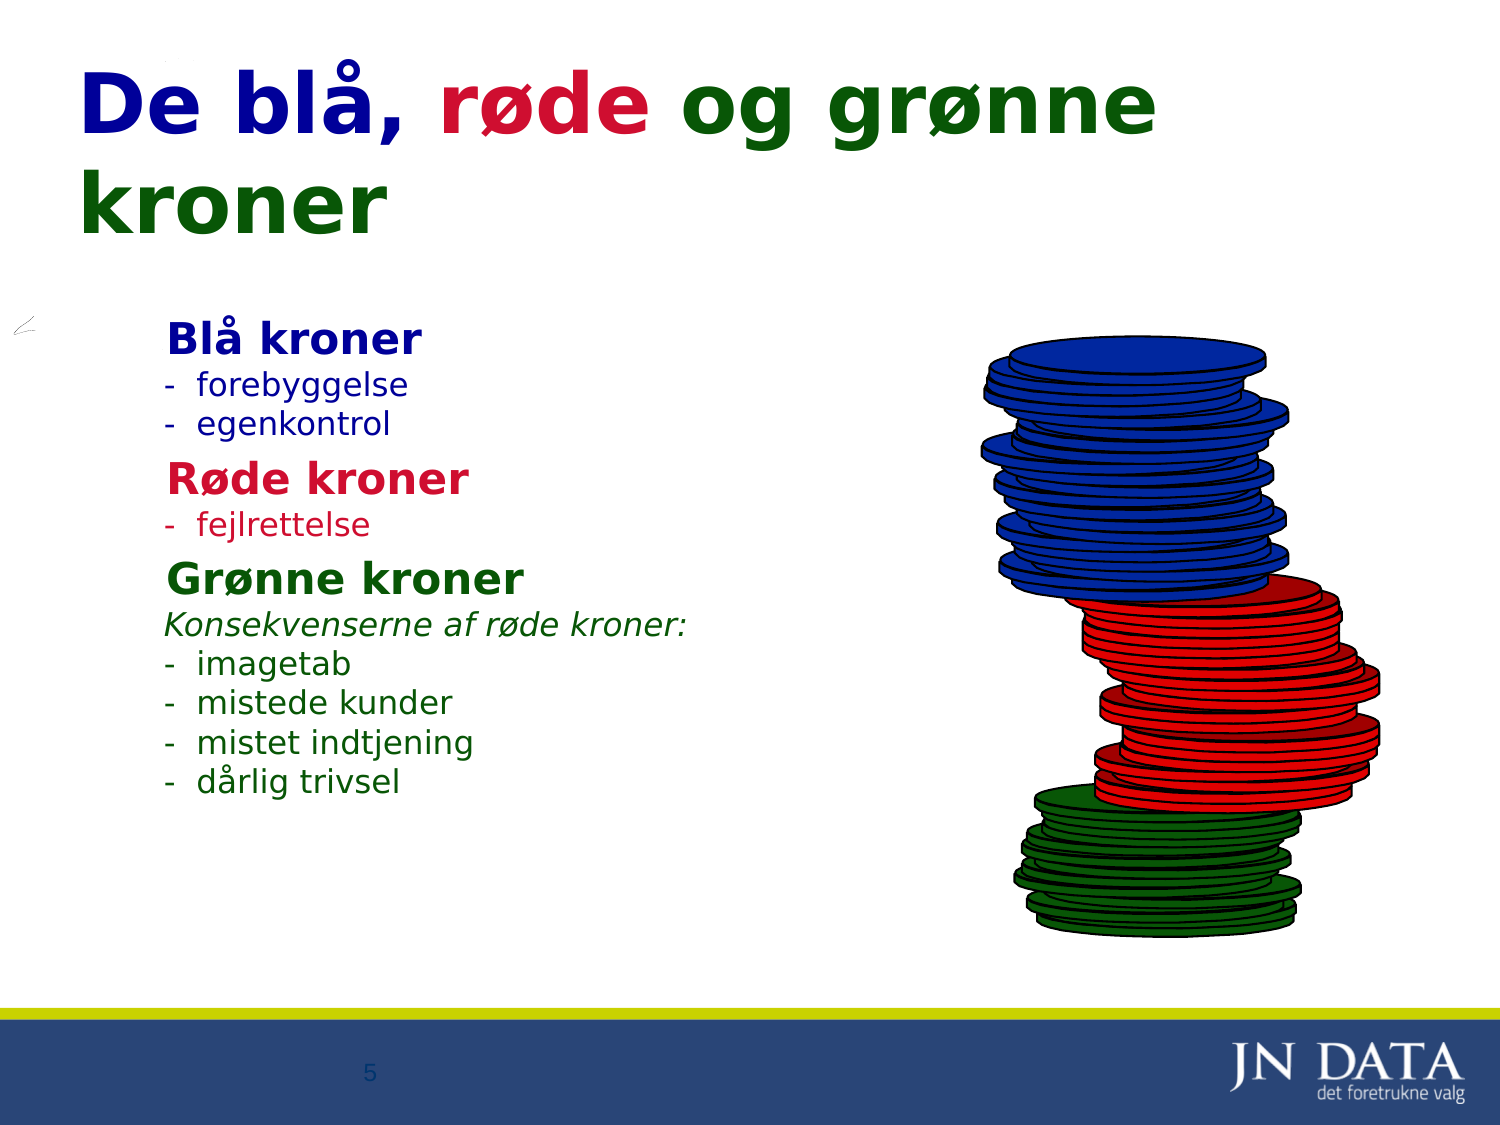

De blå, røde og grønne kroner

Blå kroner
-  forebyggelse
-  egenkontrol
Røde kroner
-  fejlrettelse
Grønne kroner
Konsekvenserne af røde kroner:
-  imagetab
-  mistede kunder
-  mistet indtjening
-  dårlig trivsel

5